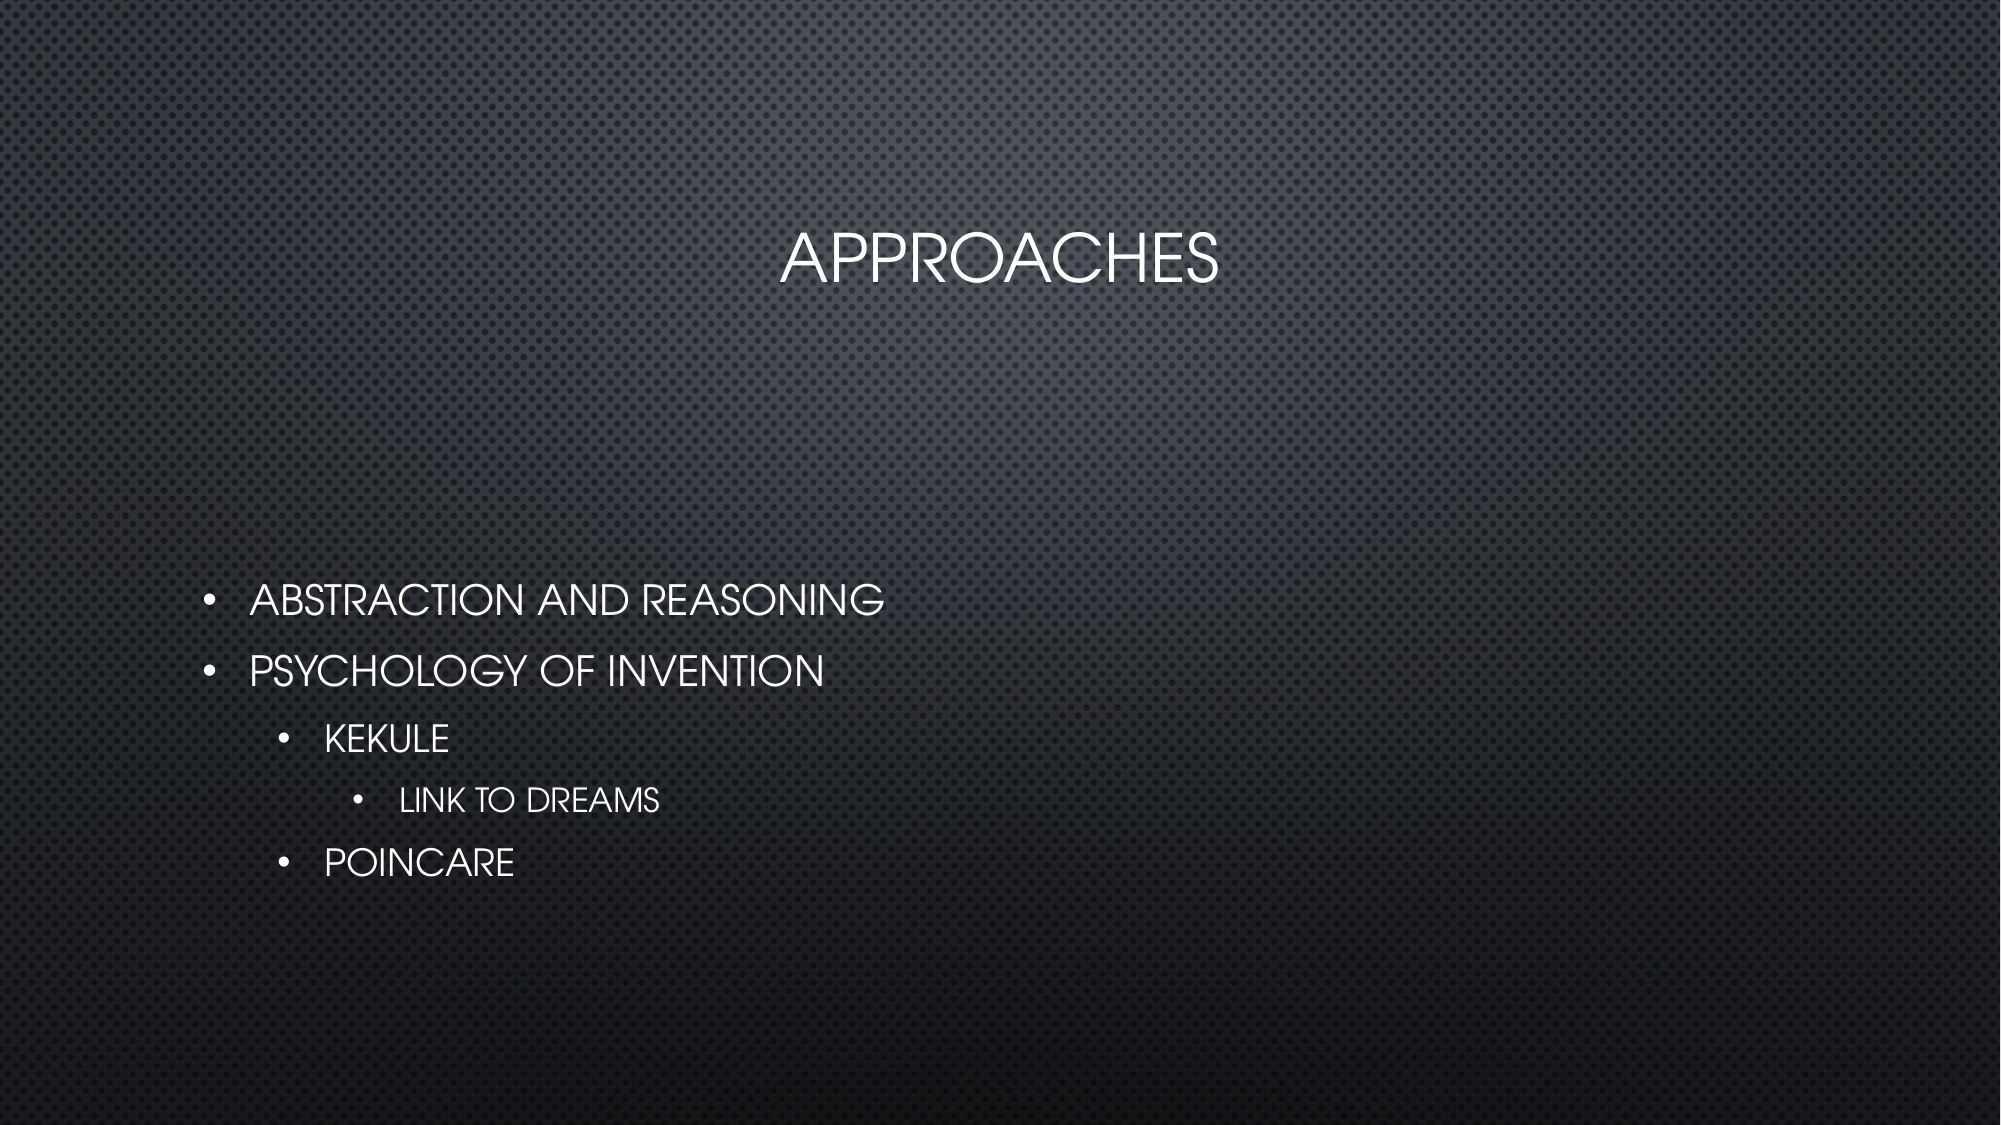

# Approaches

Abstraction and reasoning
Psychology of invention
Kekule
Link to dreams
poincare